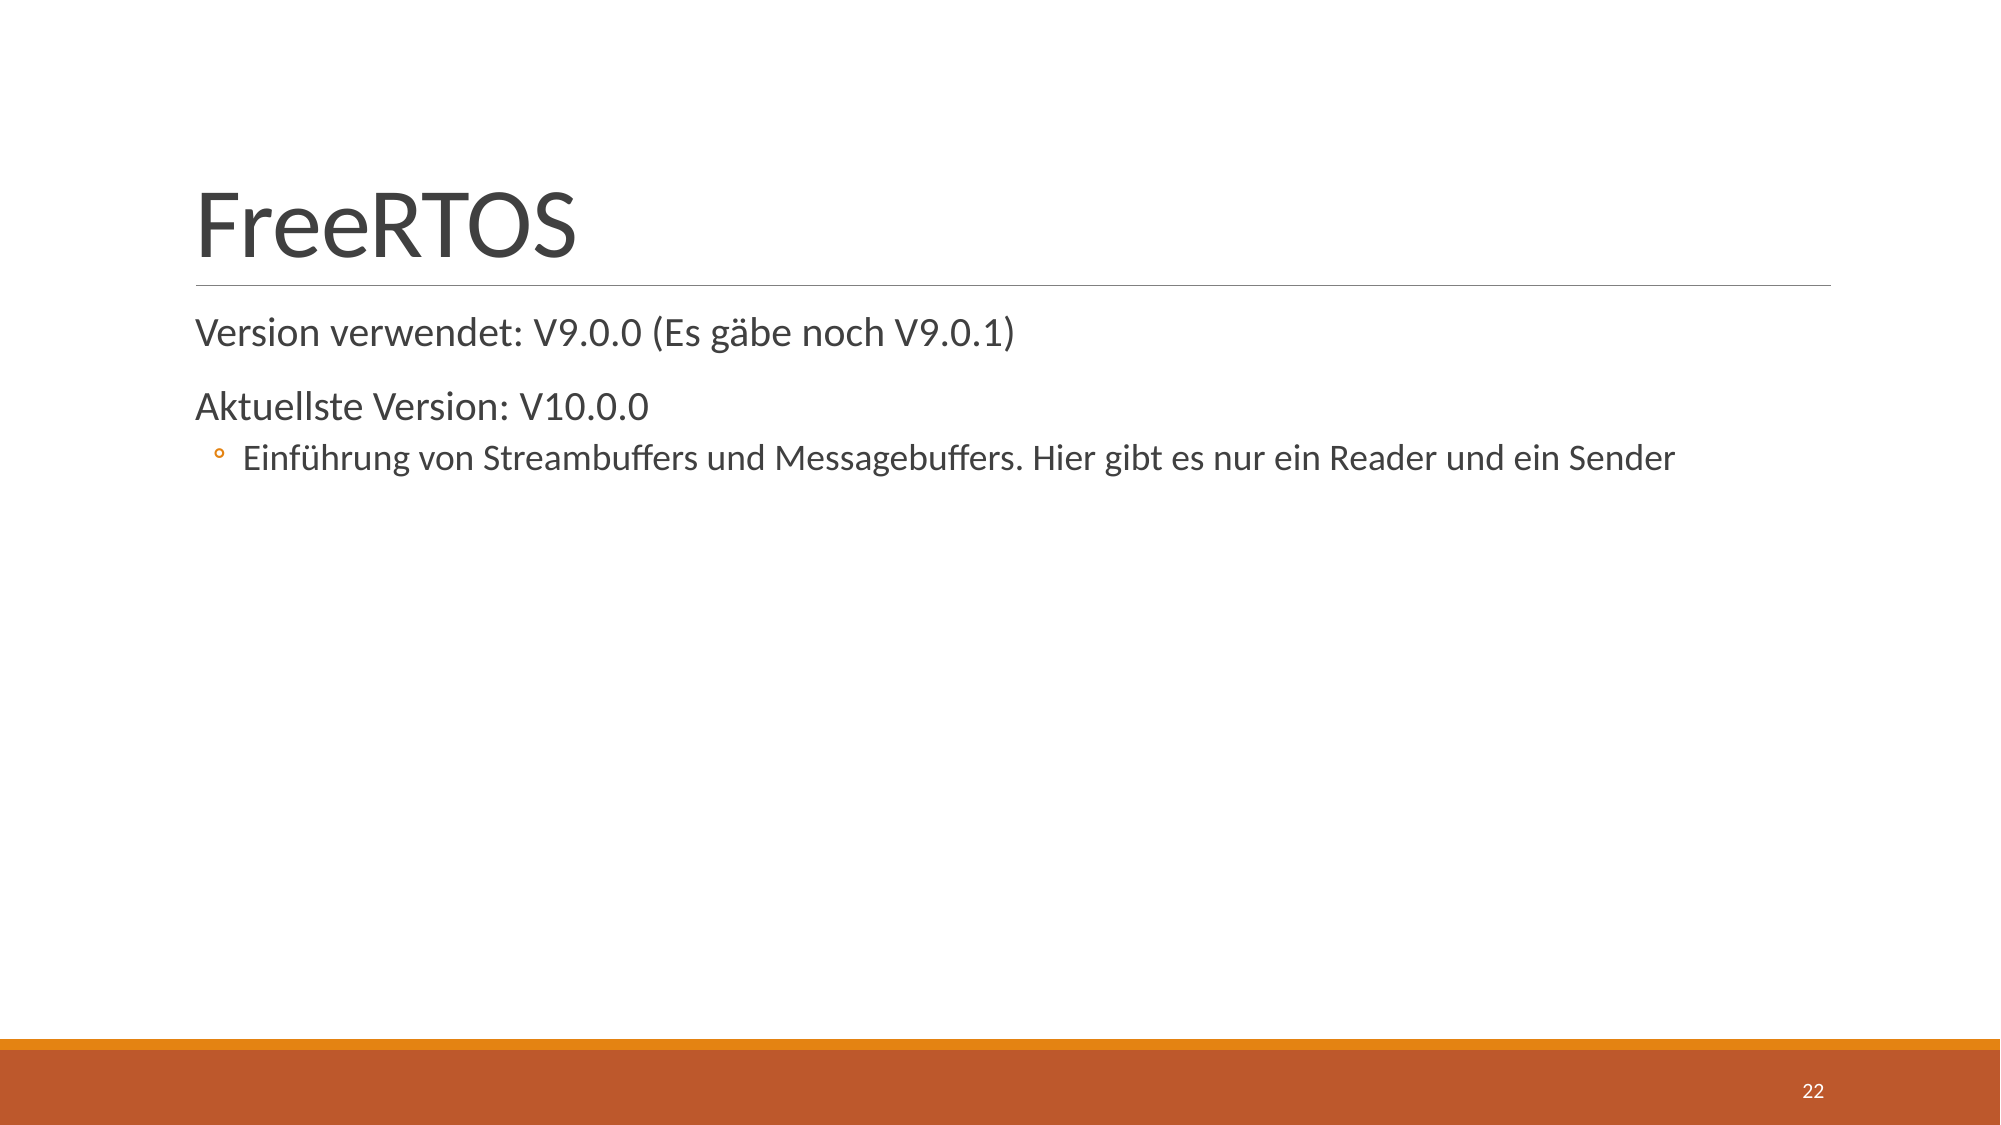

# FreeRTOS
Version verwendet: V9.0.0 (Es gäbe noch V9.0.1)
Aktuellste Version: V10.0.0
Einführung von Streambuffers und Messagebuffers. Hier gibt es nur ein Reader und ein Sender
22